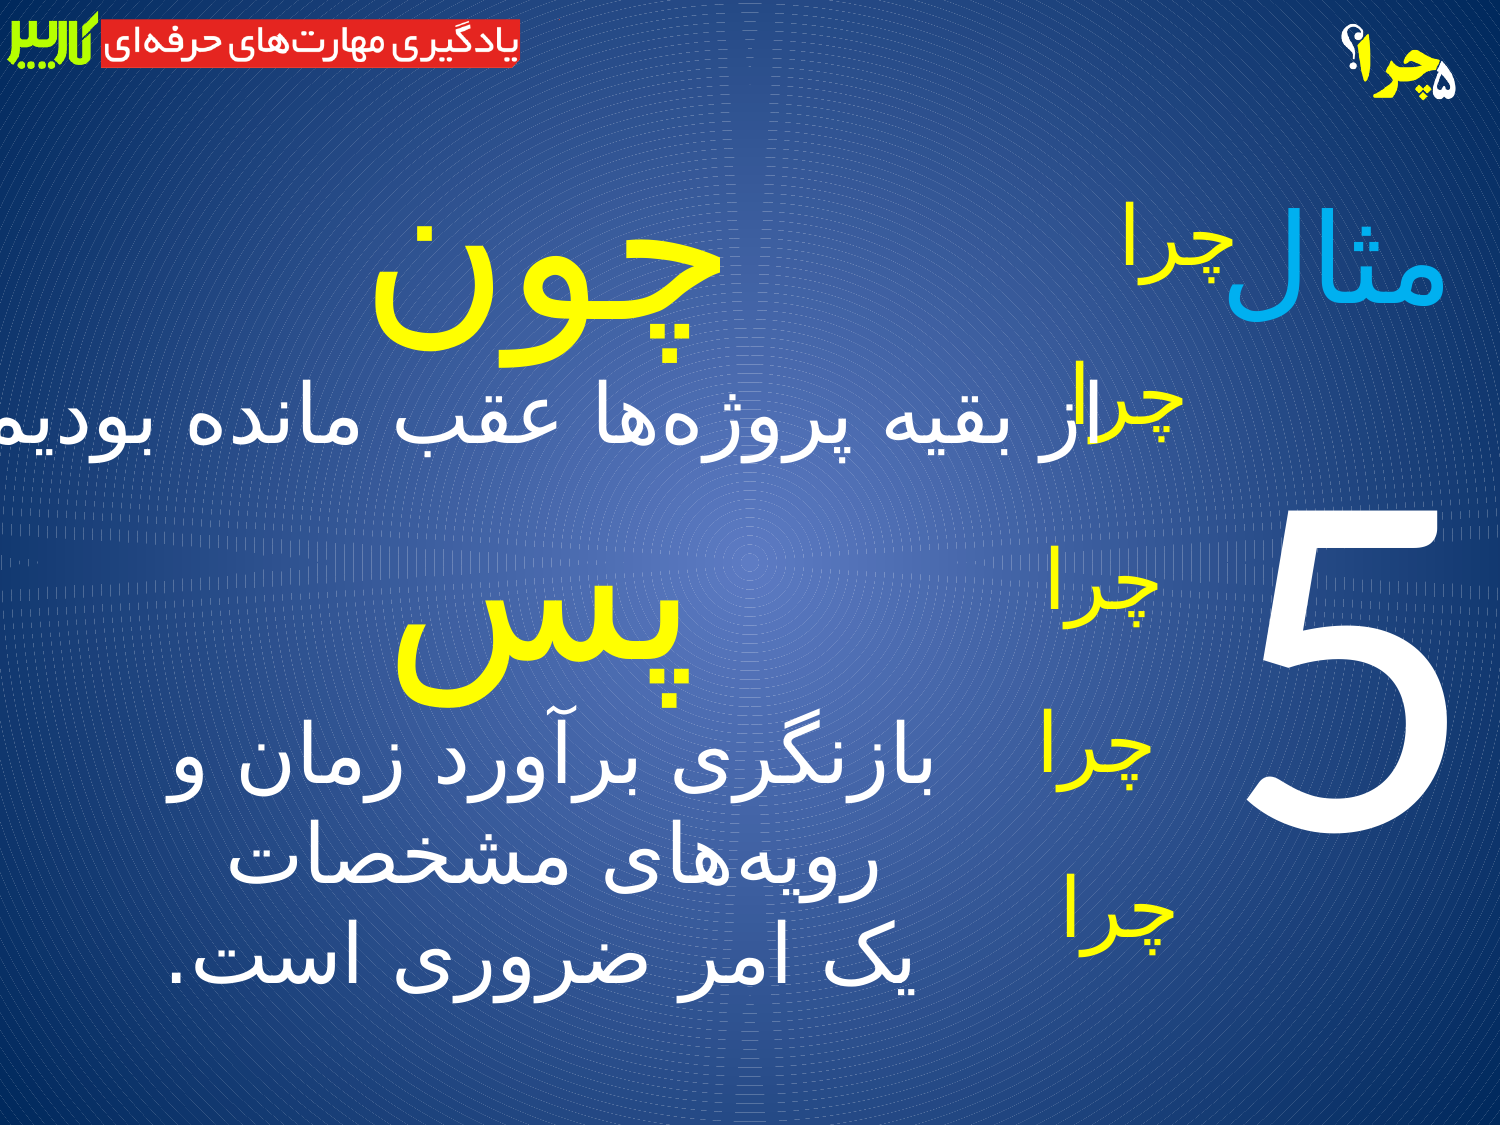

چون
از بقیه پروژه‌ها عقب مانده بودیم
پس
بازنگری برآورد زمان و
رویه‌های مشخصات
یک امر ضروری است.

مثال
چرا
5
چرا
چرا
چرا
چرا